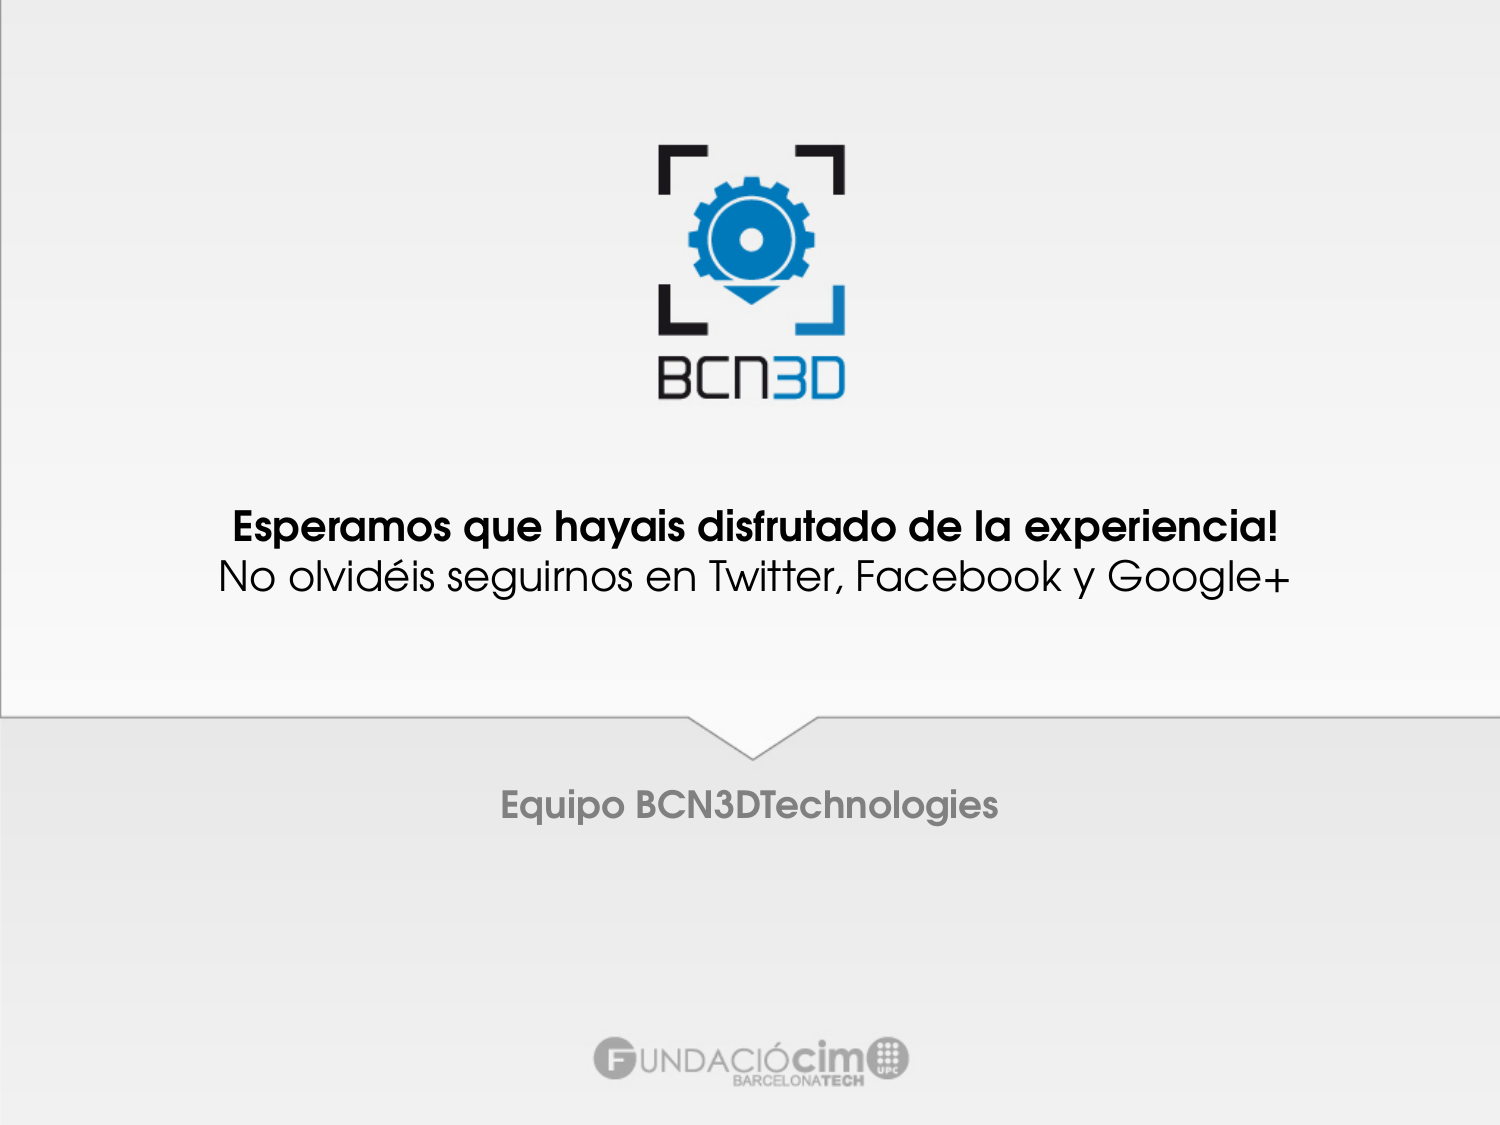

# Esperamos que hayais disfrutado de la experiencia! No olvidéis seguirnos en Twitter, Facebook y Google+
Equipo BCN3DTechnologies